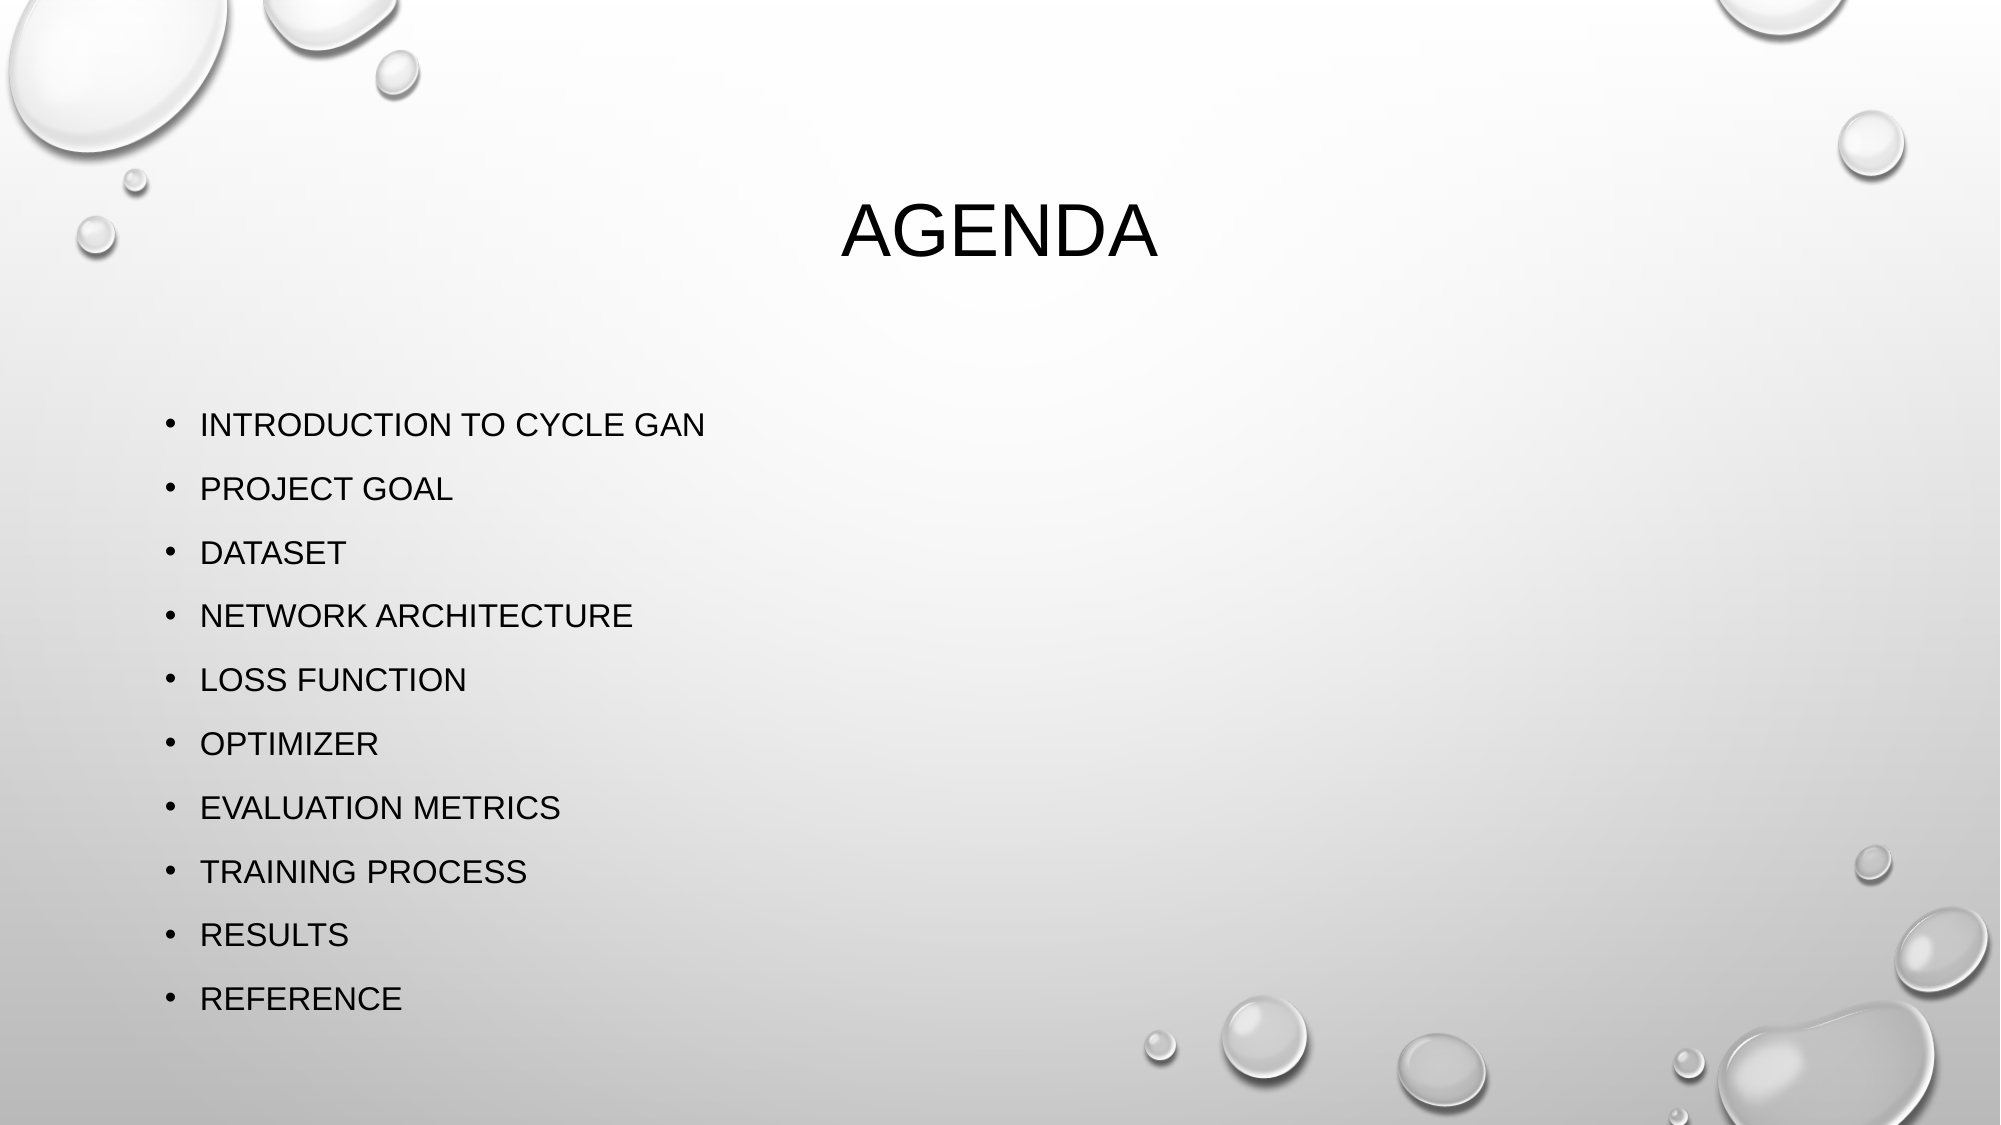

# Agenda
Introduction to cycle gan
Project Goal
Dataset
Network architecture
Loss Function
Optimizer
Evaluation Metrics
Training process
Results
Reference